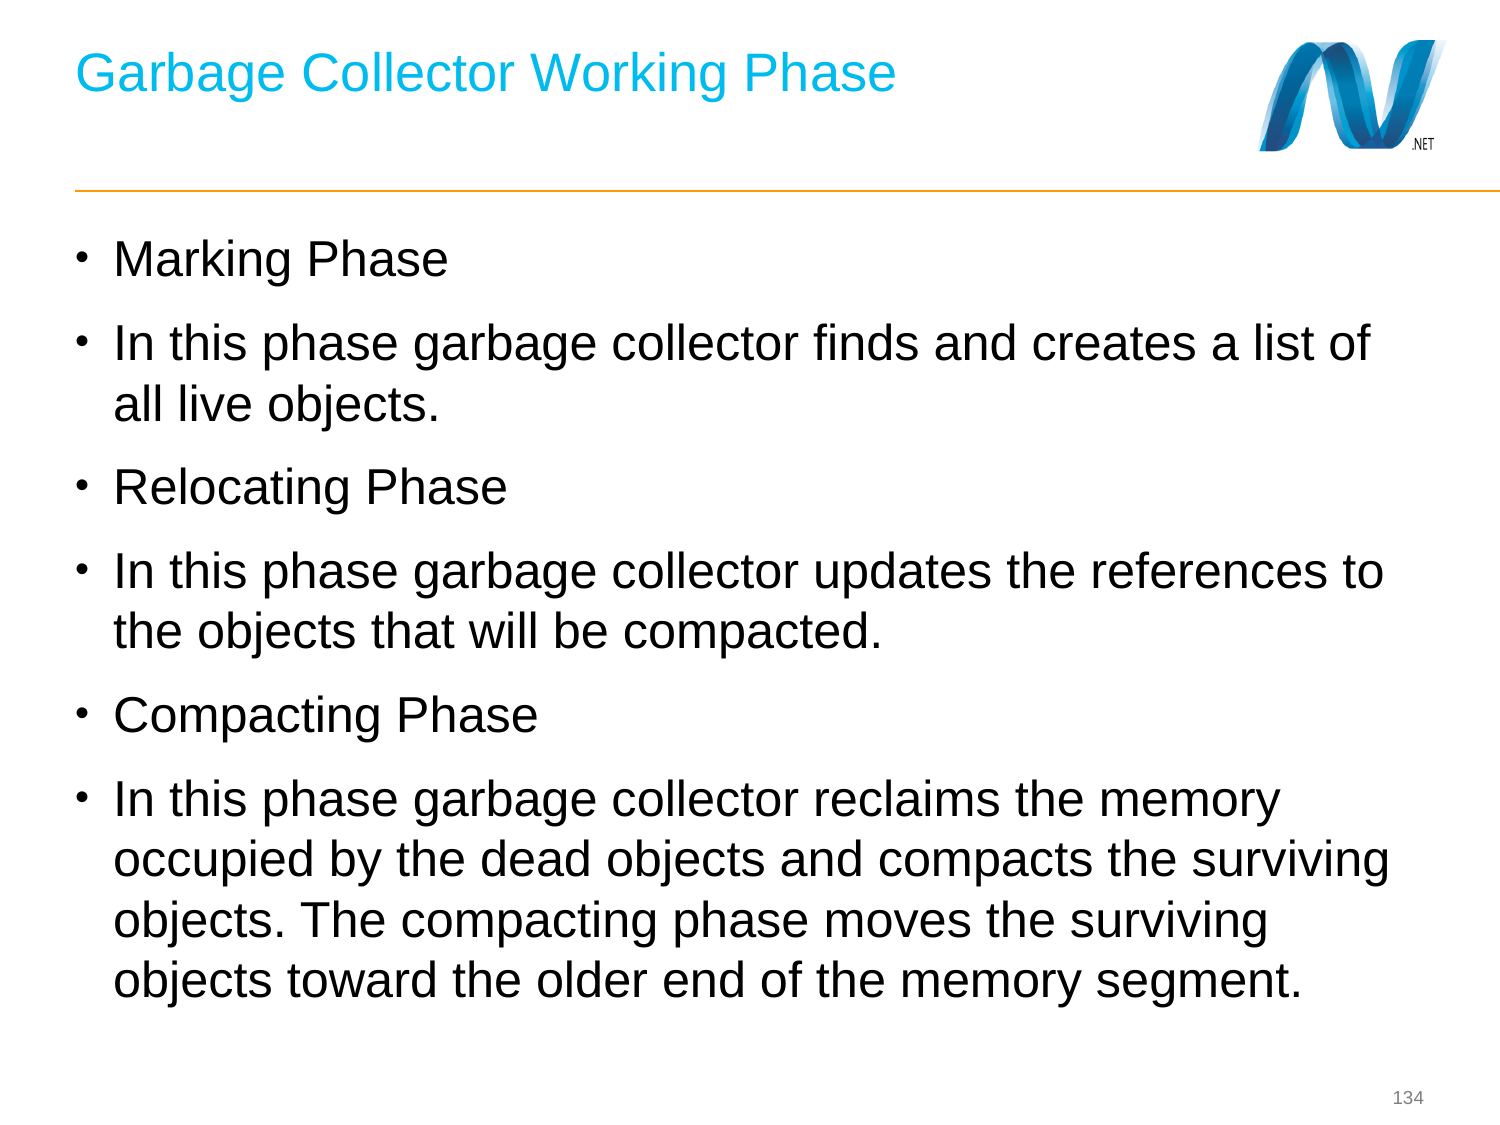

# Garbage Collector Working Phase
Marking Phase
In this phase garbage collector finds and creates a list of all live objects.
Relocating Phase
In this phase garbage collector updates the references to the objects that will be compacted.
Compacting Phase
In this phase garbage collector reclaims the memory occupied by the dead objects and compacts the surviving objects. The compacting phase moves the surviving objects toward the older end of the memory segment.